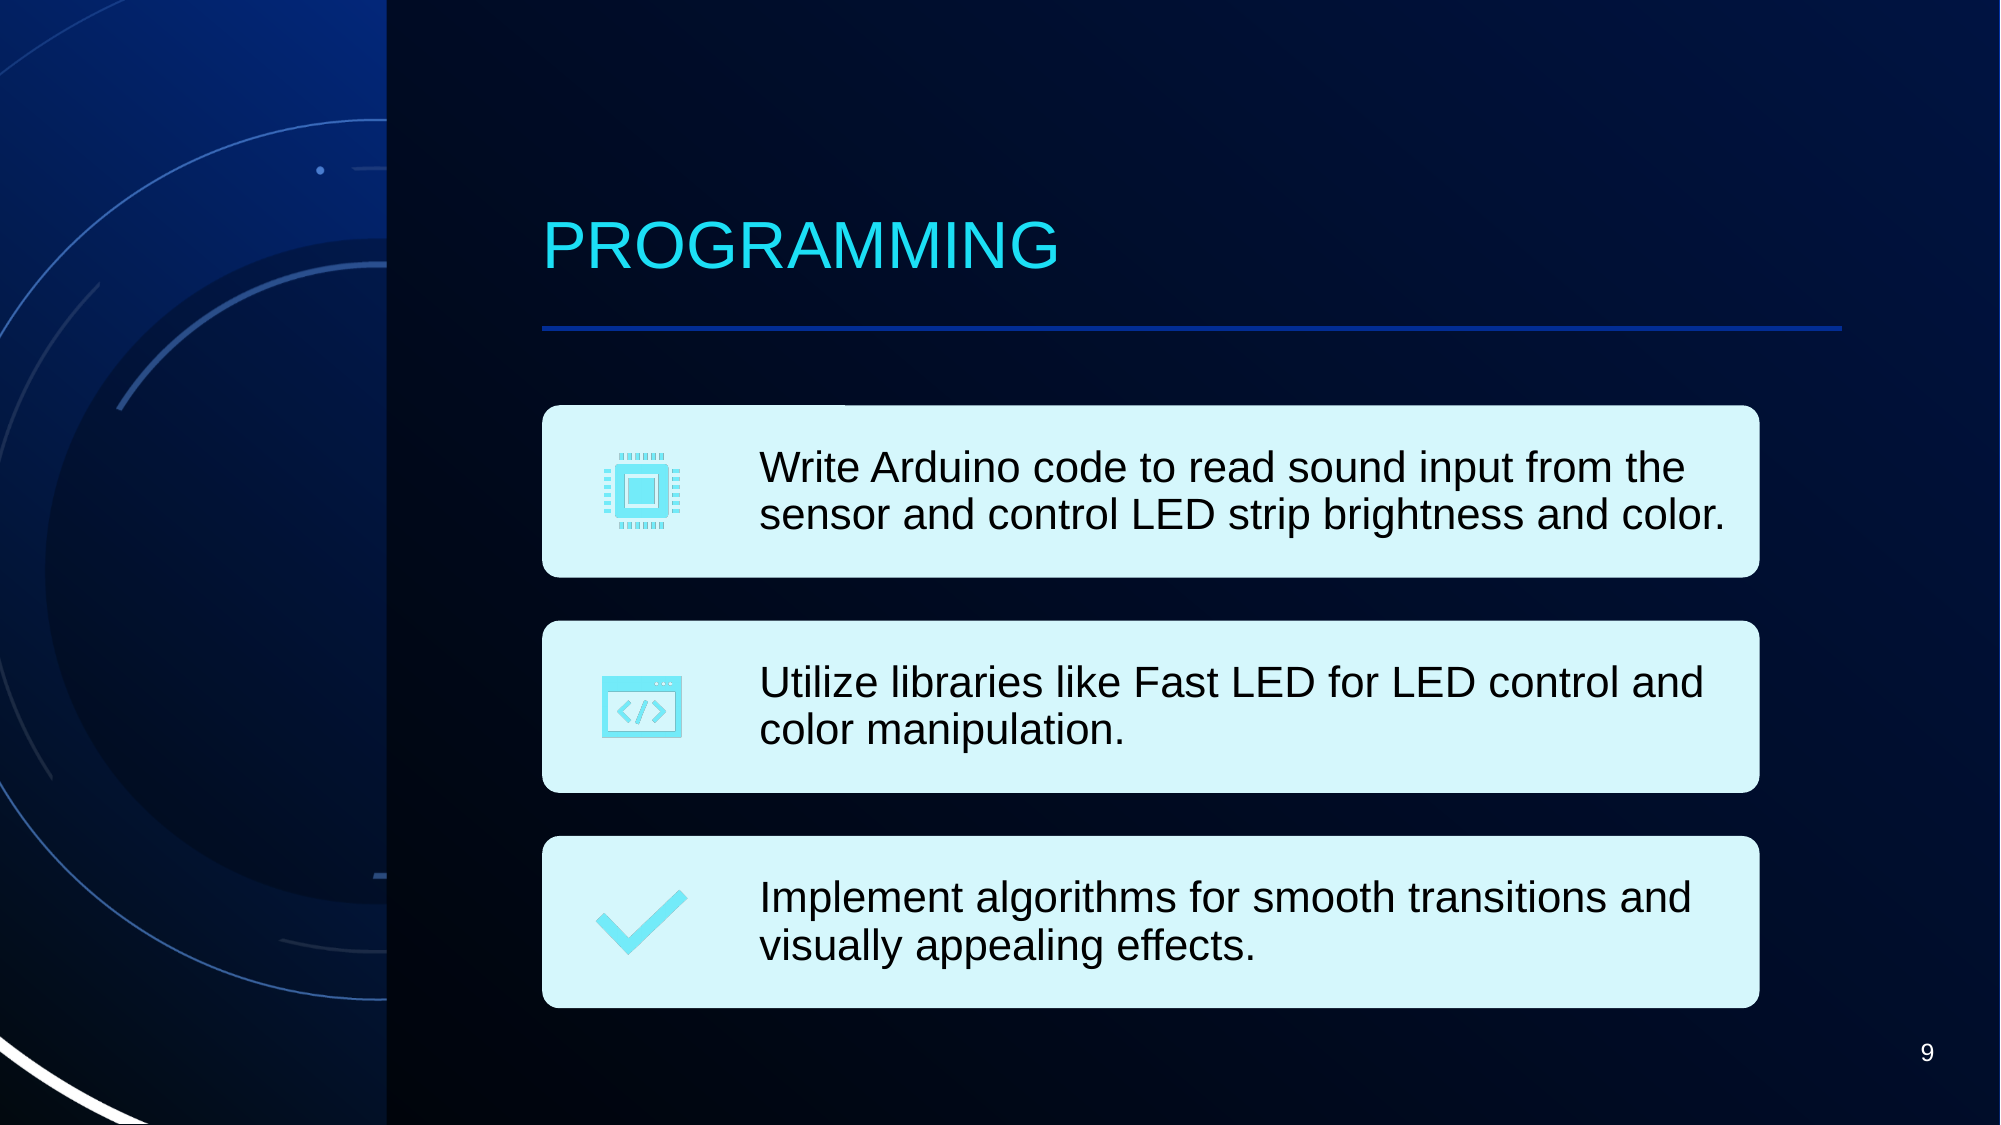

# Programming
Write Arduino code to read sound input from the sensor and control LED strip brightness and color.
Utilize libraries like Fast LED for LED control and color manipulation.
Implement algorithms for smooth transitions and visually appealing effects.
9